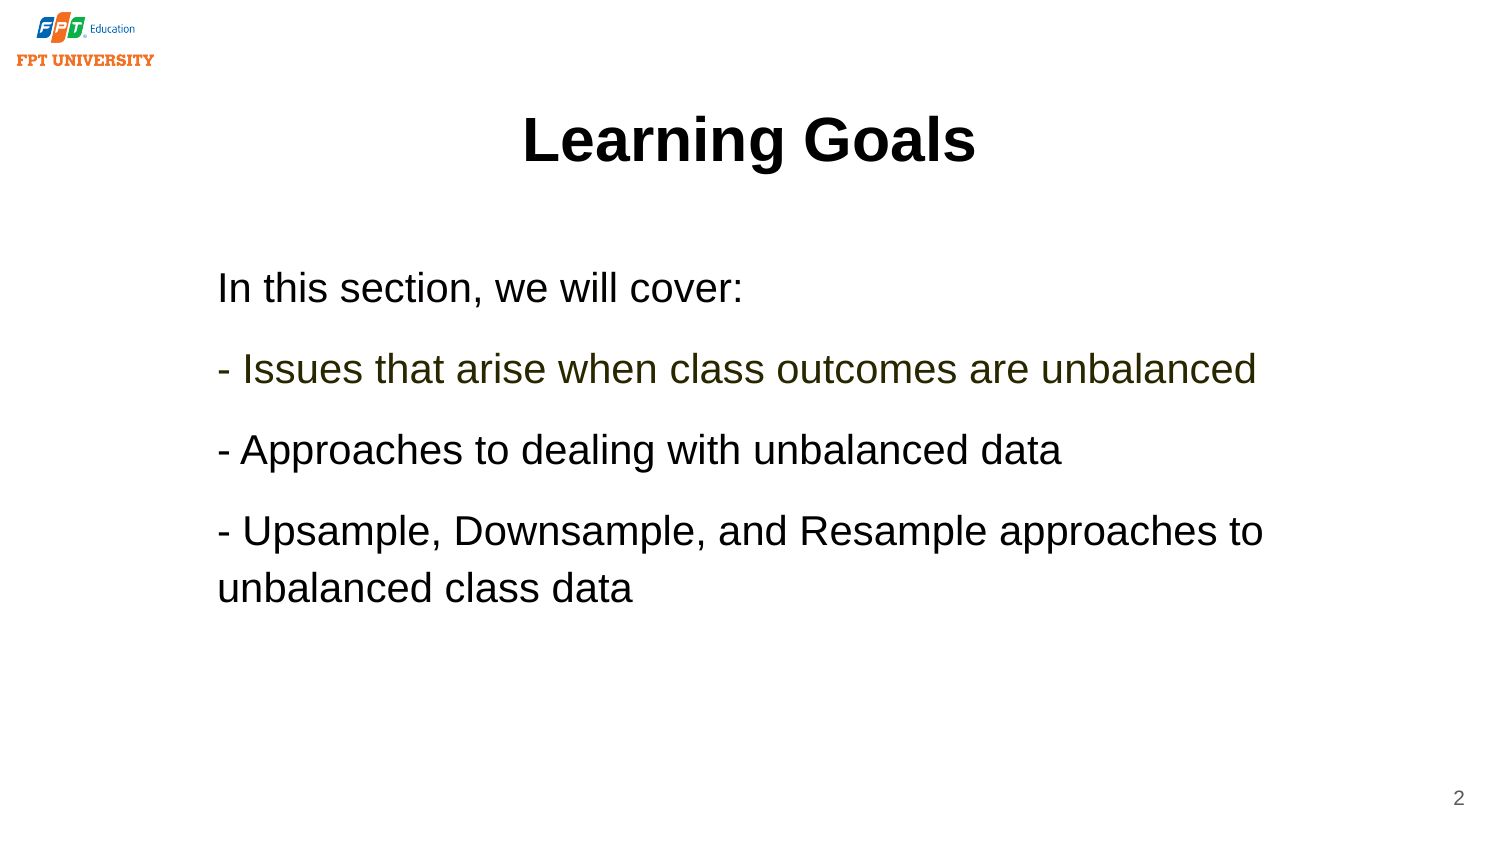

# Learning Goals
In this section, we will cover:

- Issues that arise when class outcomes are unbalanced

- Approaches to dealing with unbalanced data

- Upsample, Downsample, and Resample approaches to unbalanced class data
2